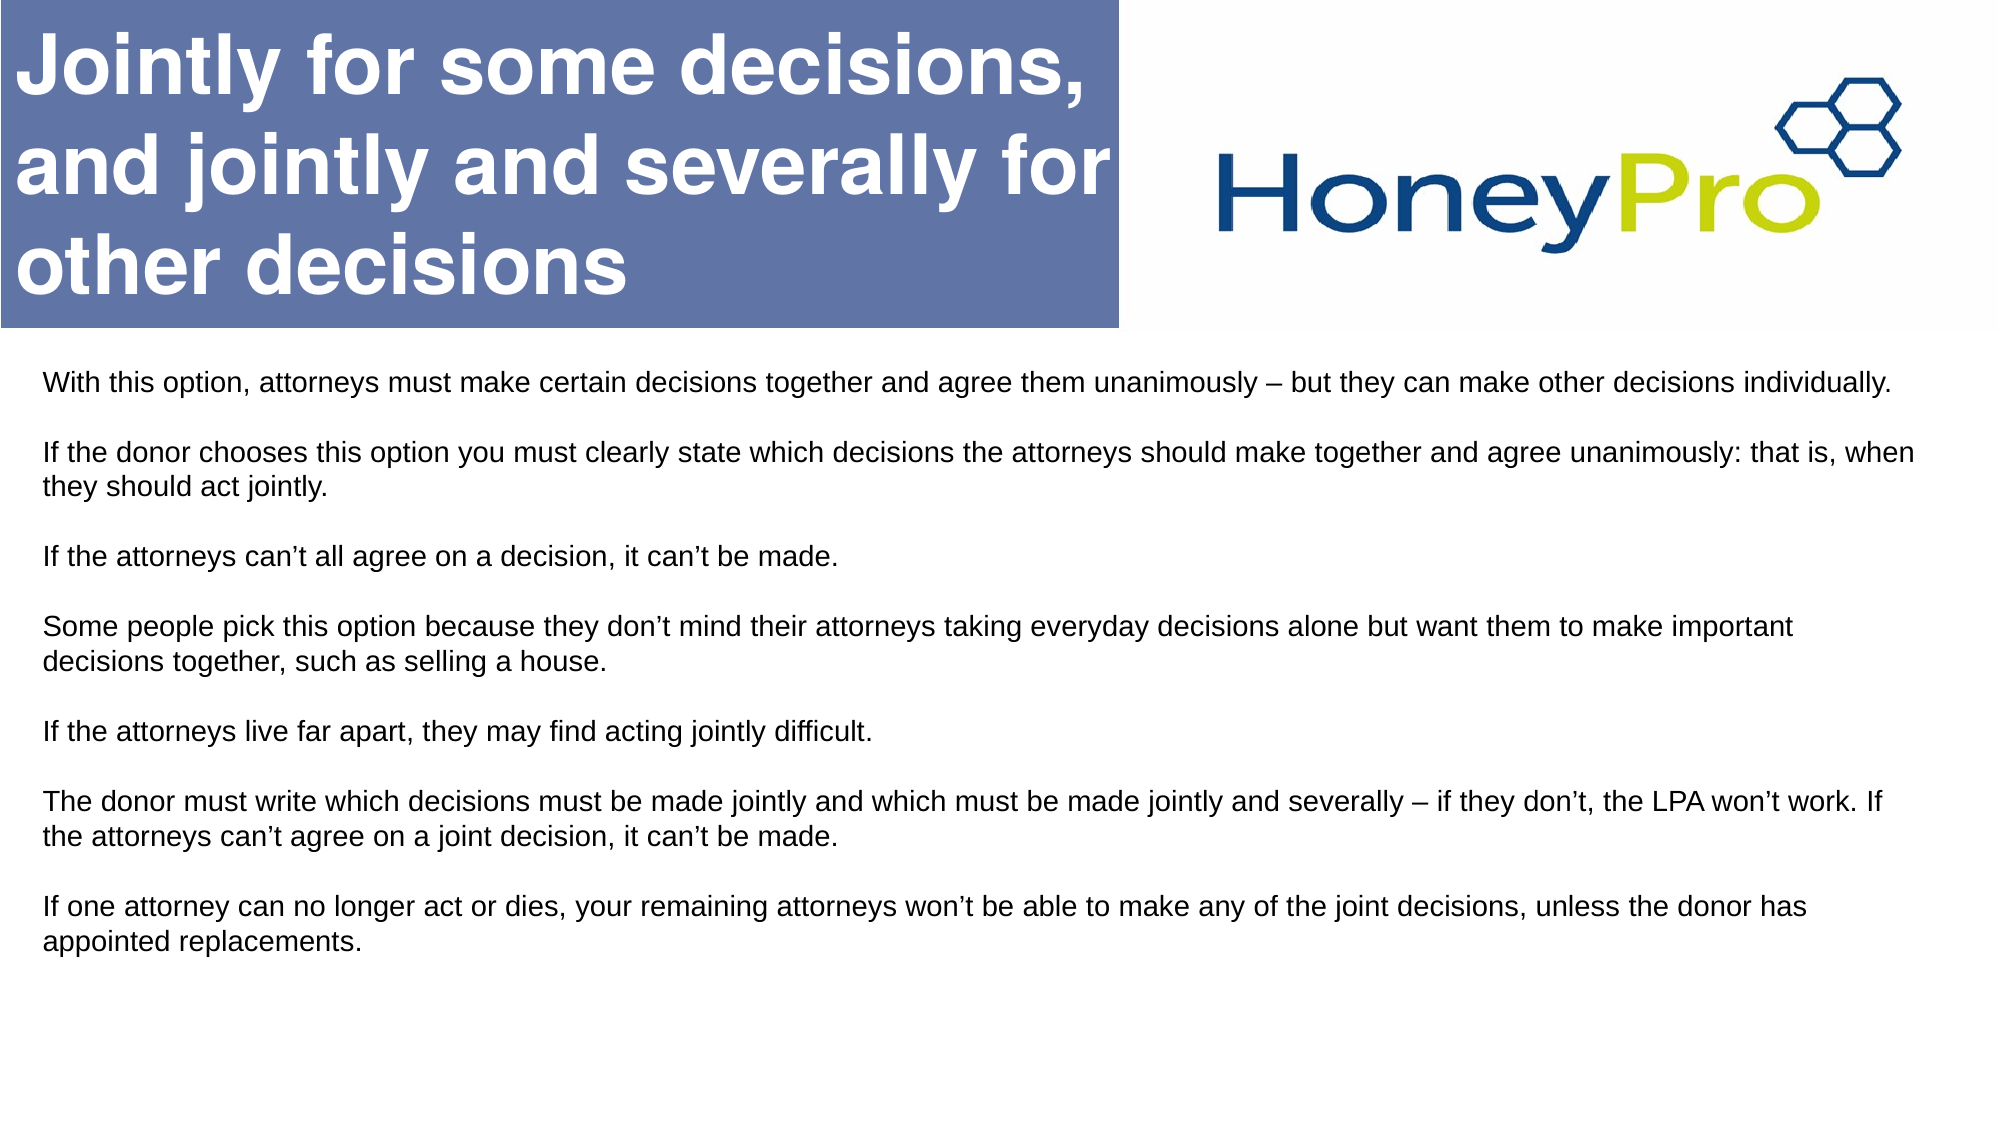

# Jointly for some decisions, and jointly and severally for other decisions
With this option, attorneys must make certain decisions together and agree them unanimously – but they can make other decisions individually.

If the donor chooses this option you must clearly state which decisions the attorneys should make together and agree unanimously: that is, when they should act jointly.

If the attorneys can’t all agree on a decision, it can’t be made.

Some people pick this option because they don’t mind their attorneys taking everyday decisions alone but want them to make important decisions together, such as selling a house.

If the attorneys live far apart, they may find acting jointly difficult.

The donor must write which decisions must be made jointly and which must be made jointly and severally – if they don’t, the LPA won’t work. If the attorneys can’t agree on a joint decision, it can’t be made.

If one attorney can no longer act or dies, your remaining attorneys won’t be able to make any of the joint decisions, unless the donor has appointed replacements.